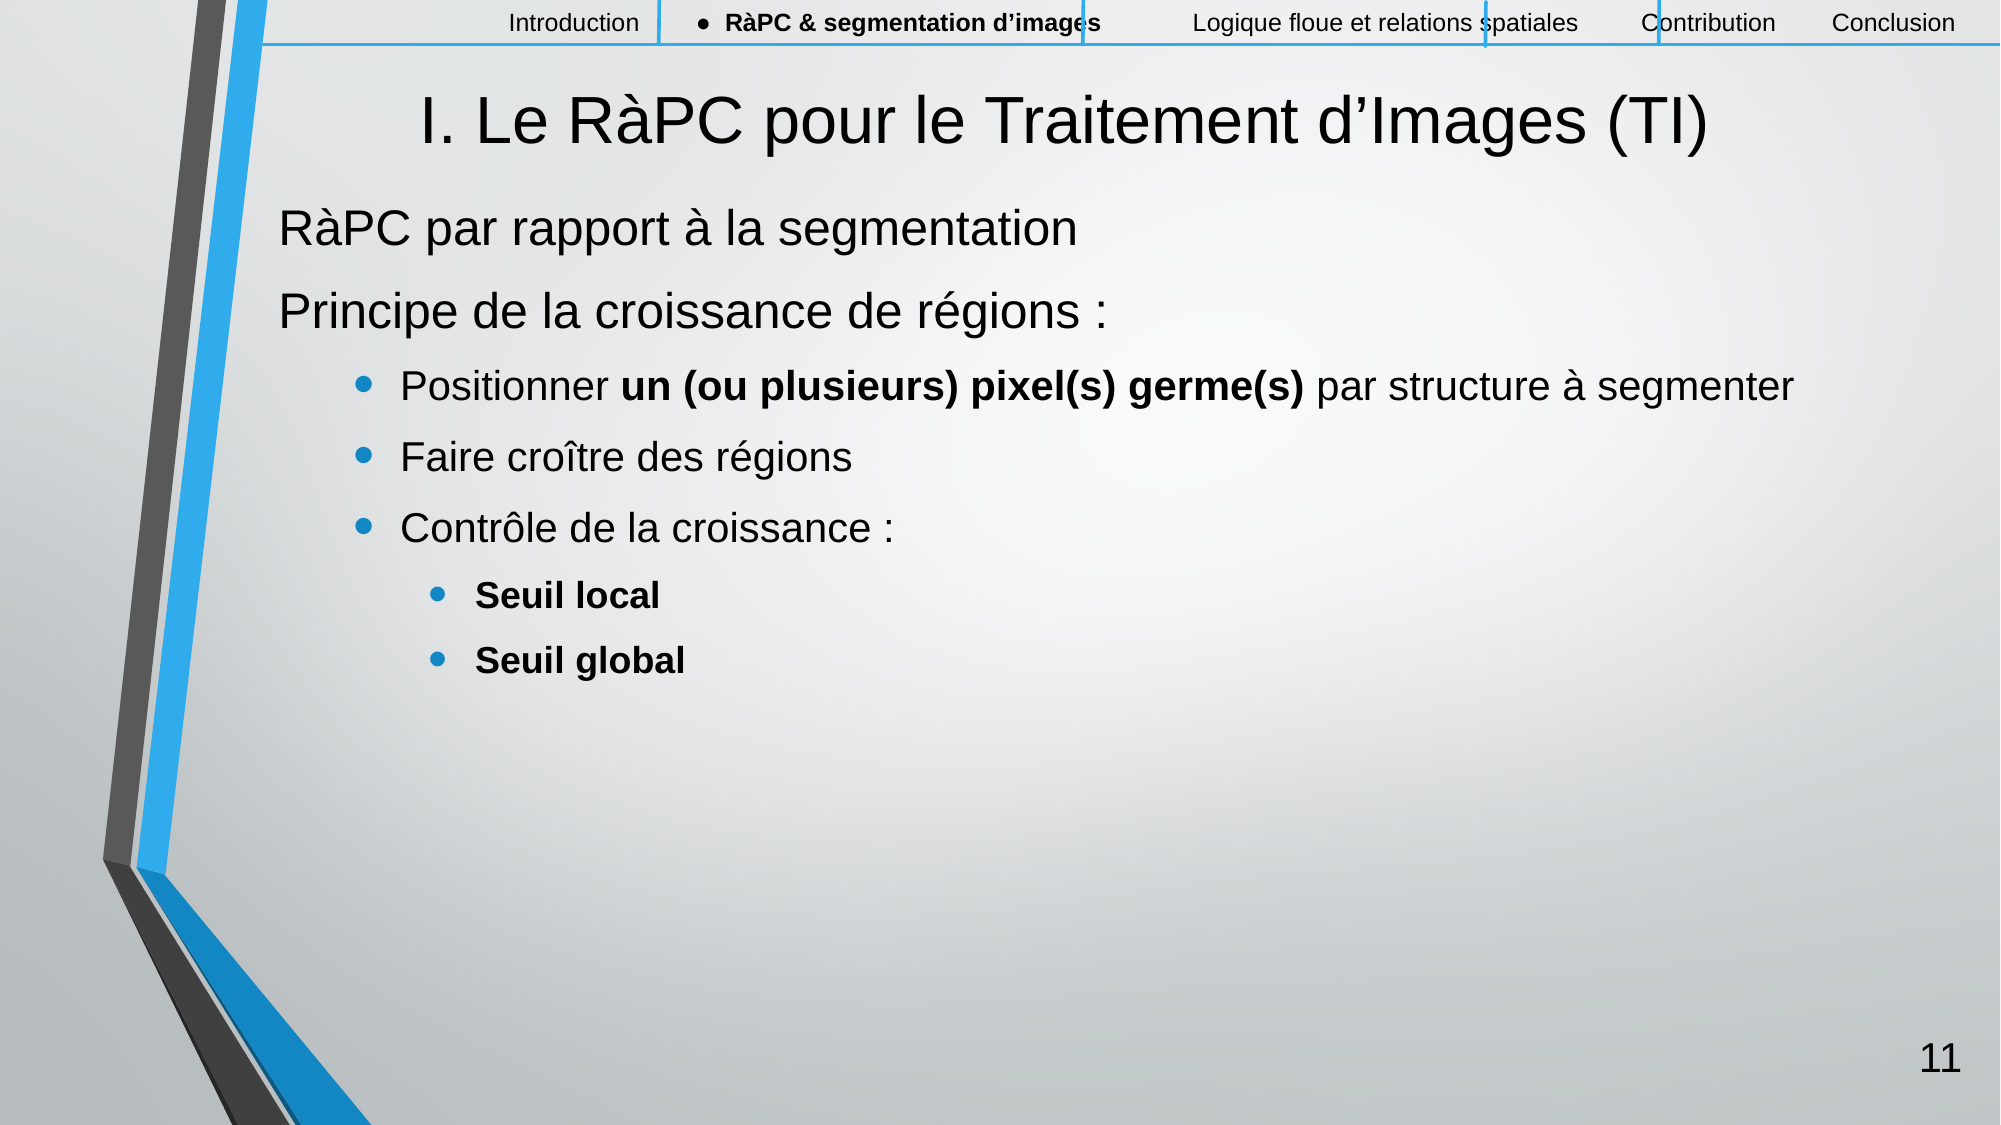

Introduction        ●  RàPC & segmentation d’images             Logique floue et relations spatiales         Contribution        Conclusion
# I. Le RàPC pour le Traitement d’Images (TI)
RàPC par rapport à la segmentation
Principe de la croissance de régions :
Positionner un (ou plusieurs) pixel(s) germe(s) par structure à segmenter
Faire croître des régions
Contrôle de la croissance :
Seuil local
Seuil global

11